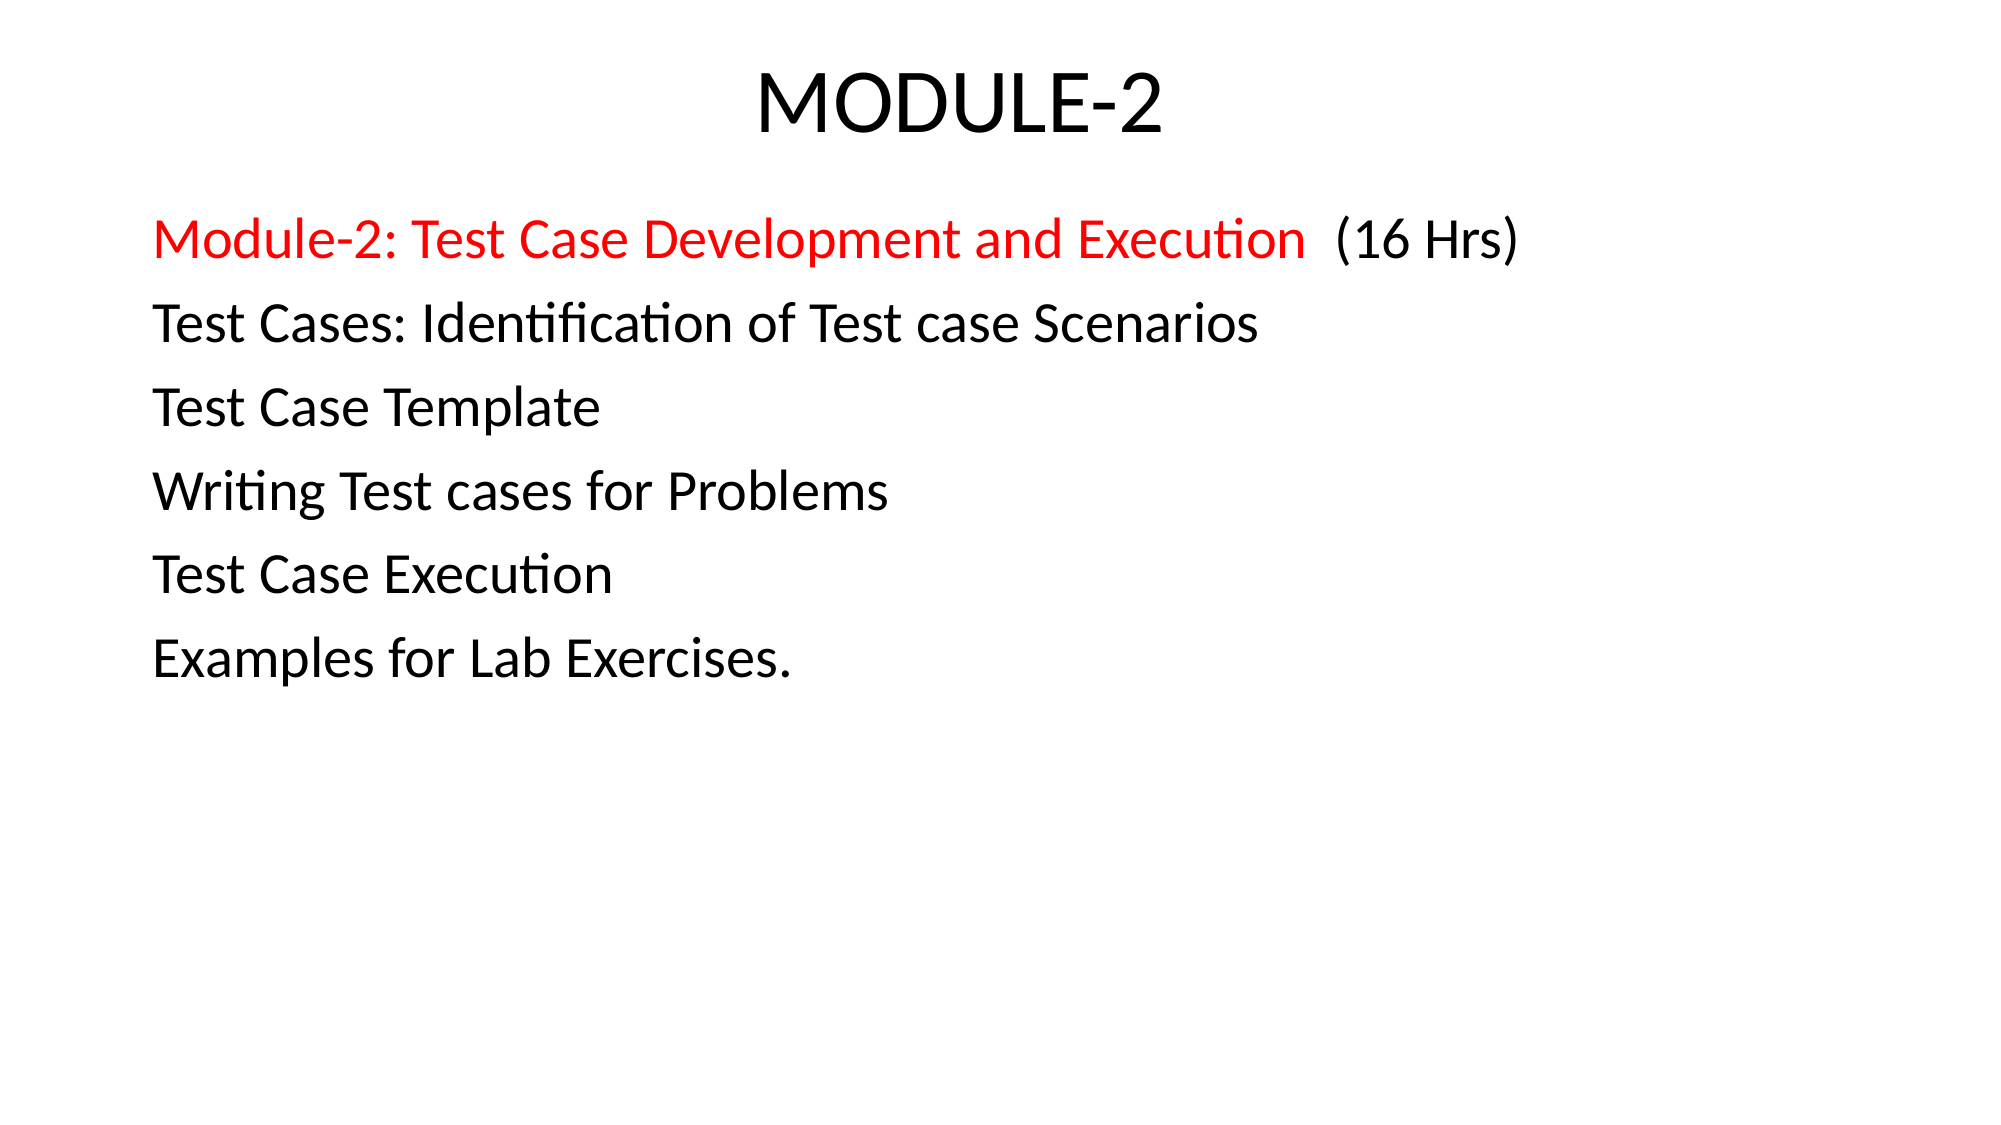

# MODULE-2
Module-2: Test Case Development and Execution  (16 Hrs)
Test Cases: Identification of Test case Scenarios
Test Case Template
Writing Test cases for Problems
Test Case Execution
Examples for Lab Exercises.